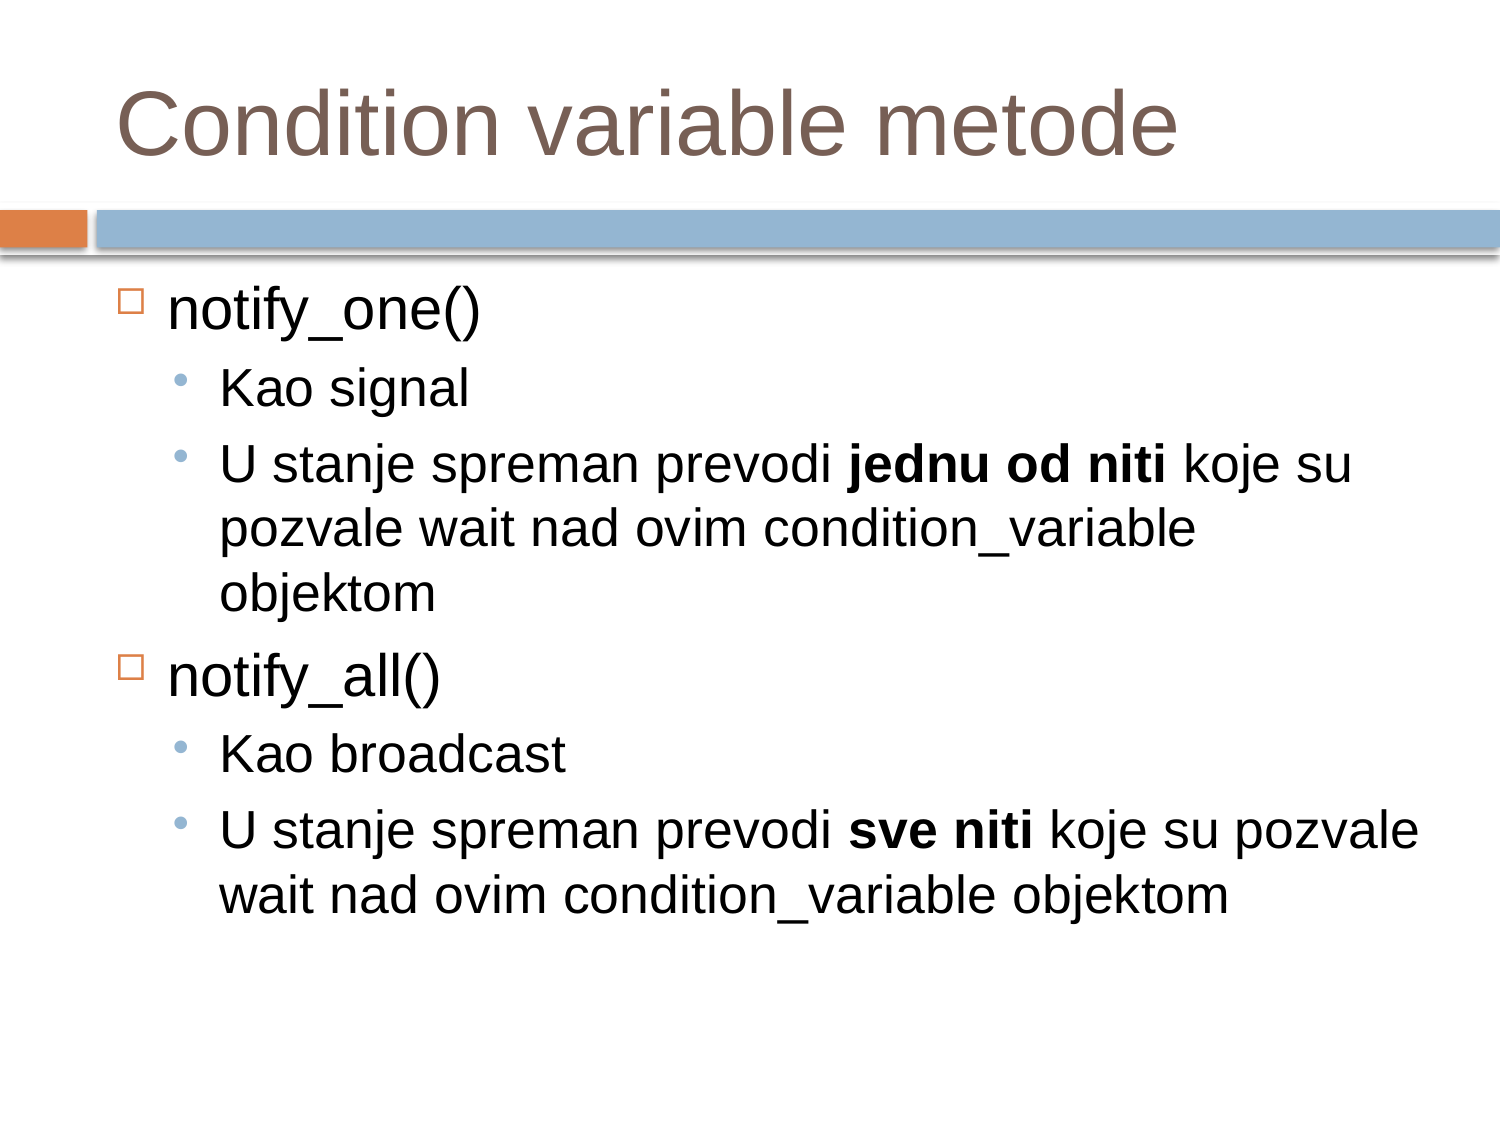

# Condition variable metode
notify_one()
Kao signal
U stanje spreman prevodi jednu od niti koje su pozvale wait nad ovim condition_variable objektom
notify_all()
Kao broadcast
U stanje spreman prevodi sve niti koje su pozvale wait nad ovim condition_variable objektom